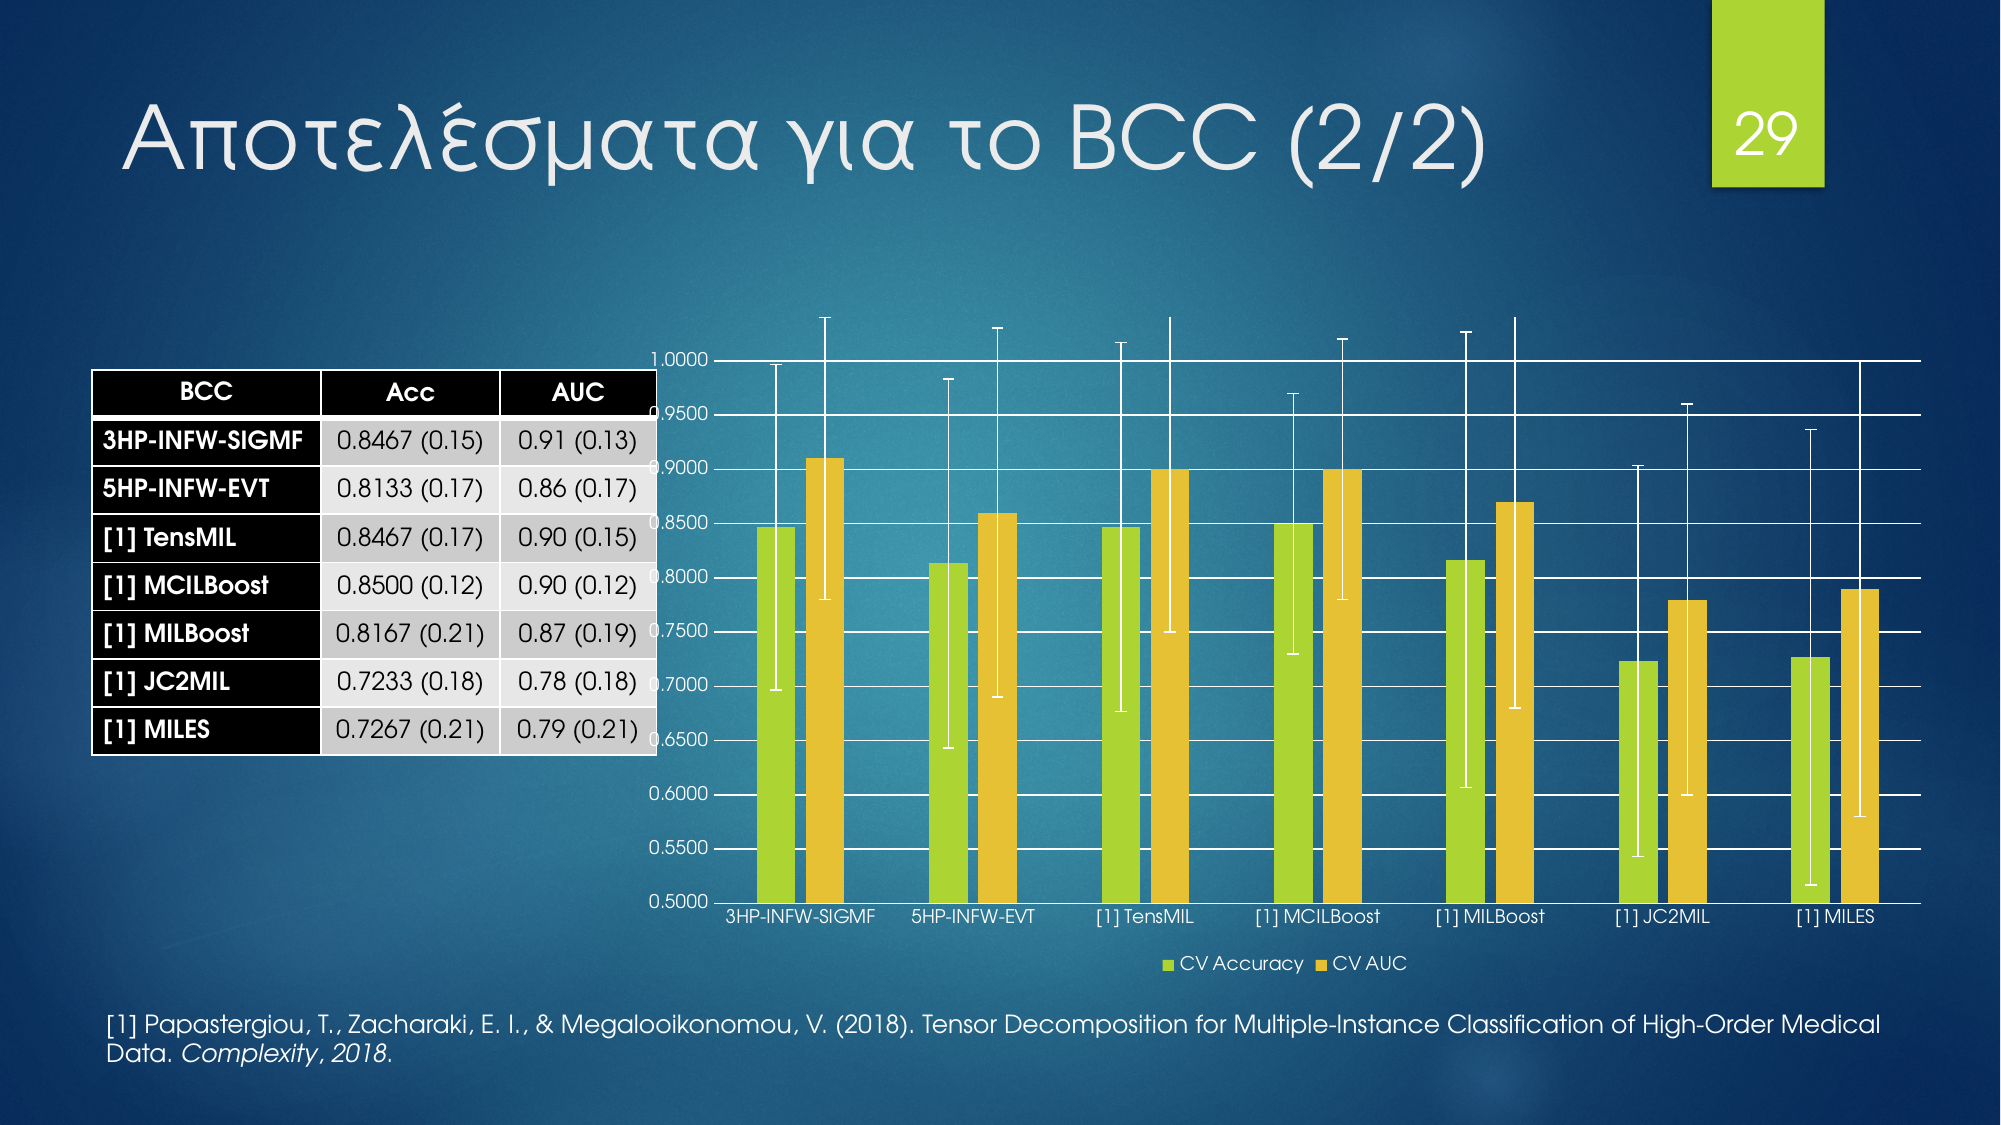

29
# Αποτελέσματα για το BCC (2/2)

### Chart

| Category | CV Accuracy | CV AUC |
|---|---|---|
| 3HP-INFW-SIGMF | 0.8467 | 0.91 |
| 5HP-INFW-EVT | 0.8133 | 0.86 |
| [1] TensMIL | 0.8467 | 0.9 |
| [1] MCILBoost | 0.85 | 0.9 |
| [1] MILBoost | 0.8167 | 0.87 |
| [1] JC2MIL | 0.7233 | 0.78 |
| [1] MILES | 0.7267 | 0.79 |
| BCC | Acc | AUC |
| --- | --- | --- |
| 3HP-INFW-SIGMF | 0.8467 (0.15) | 0.91 (0.13) |
| 5HP-INFW-EVT | 0.8133 (0.17) | 0.86 (0.17) |
| [1] TensMIL | 0.8467 (0.17) | 0.90 (0.15) |
| [1] MCILBoost | 0.8500 (0.12) | 0.90 (0.12) |
| [1] MILBoost | 0.8167 (0.21) | 0.87 (0.19) |
| [1] JC2MIL | 0.7233 (0.18) | 0.78 (0.18) |
| [1] MILES | 0.7267 (0.21) | 0.79 (0.21) |
[1] Papastergiou, T., Zacharaki, E. I., & Megalooikonomou, V. (2018). Tensor Decomposition for Multiple-Instance Classification of High-Order Medical Data. Complexity, 2018.